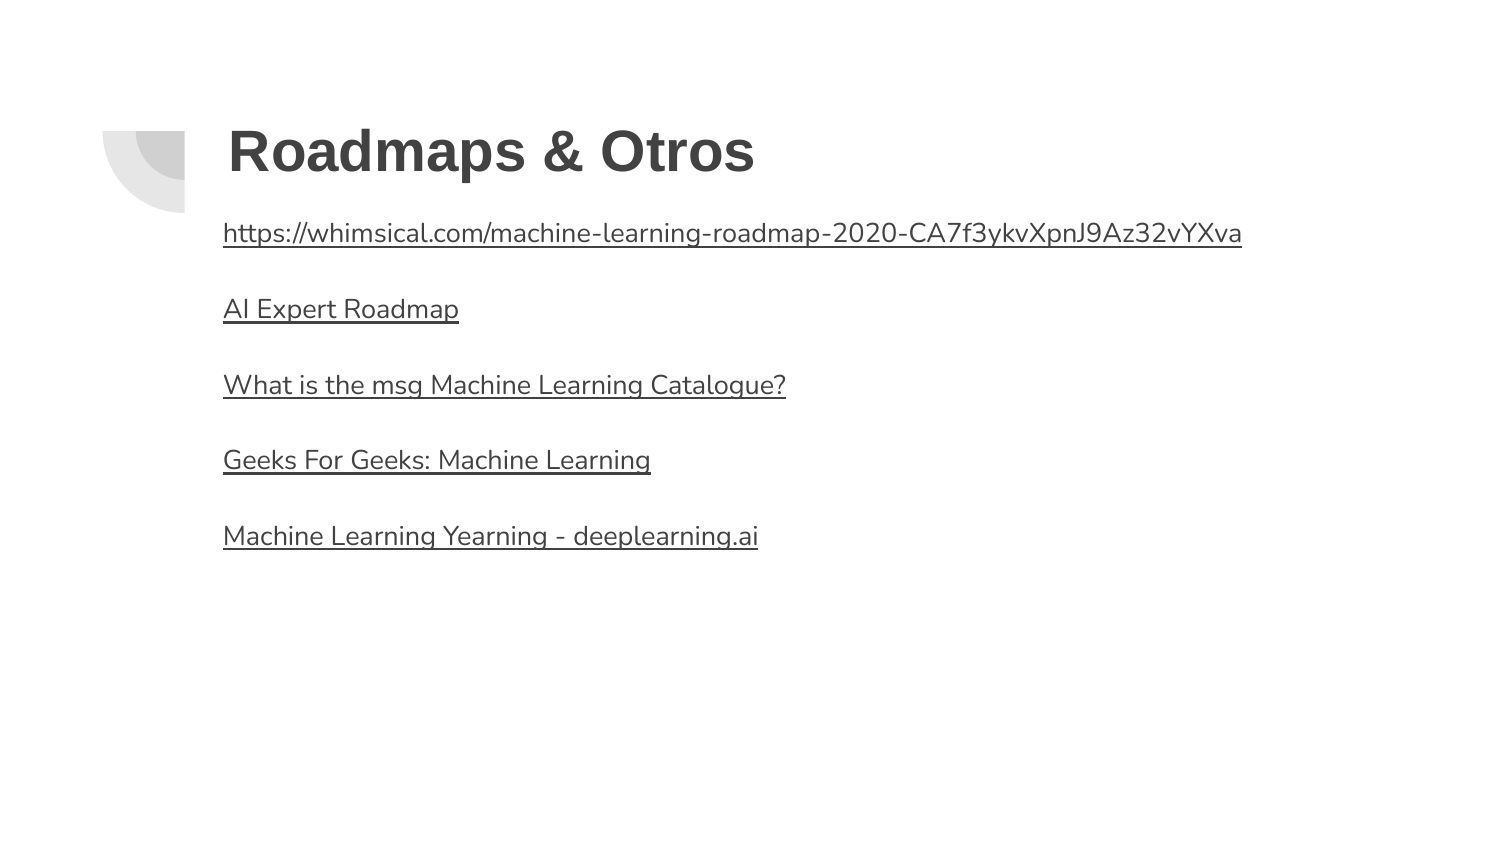

# Roadmaps & Otros
https://whimsical.com/machine-learning-roadmap-2020-CA7f3ykvXpnJ9Az32vYXva
AI Expert Roadmap
What is the msg Machine Learning Catalogue?
Geeks For Geeks: Machine Learning
Machine Learning Yearning - deeplearning.ai